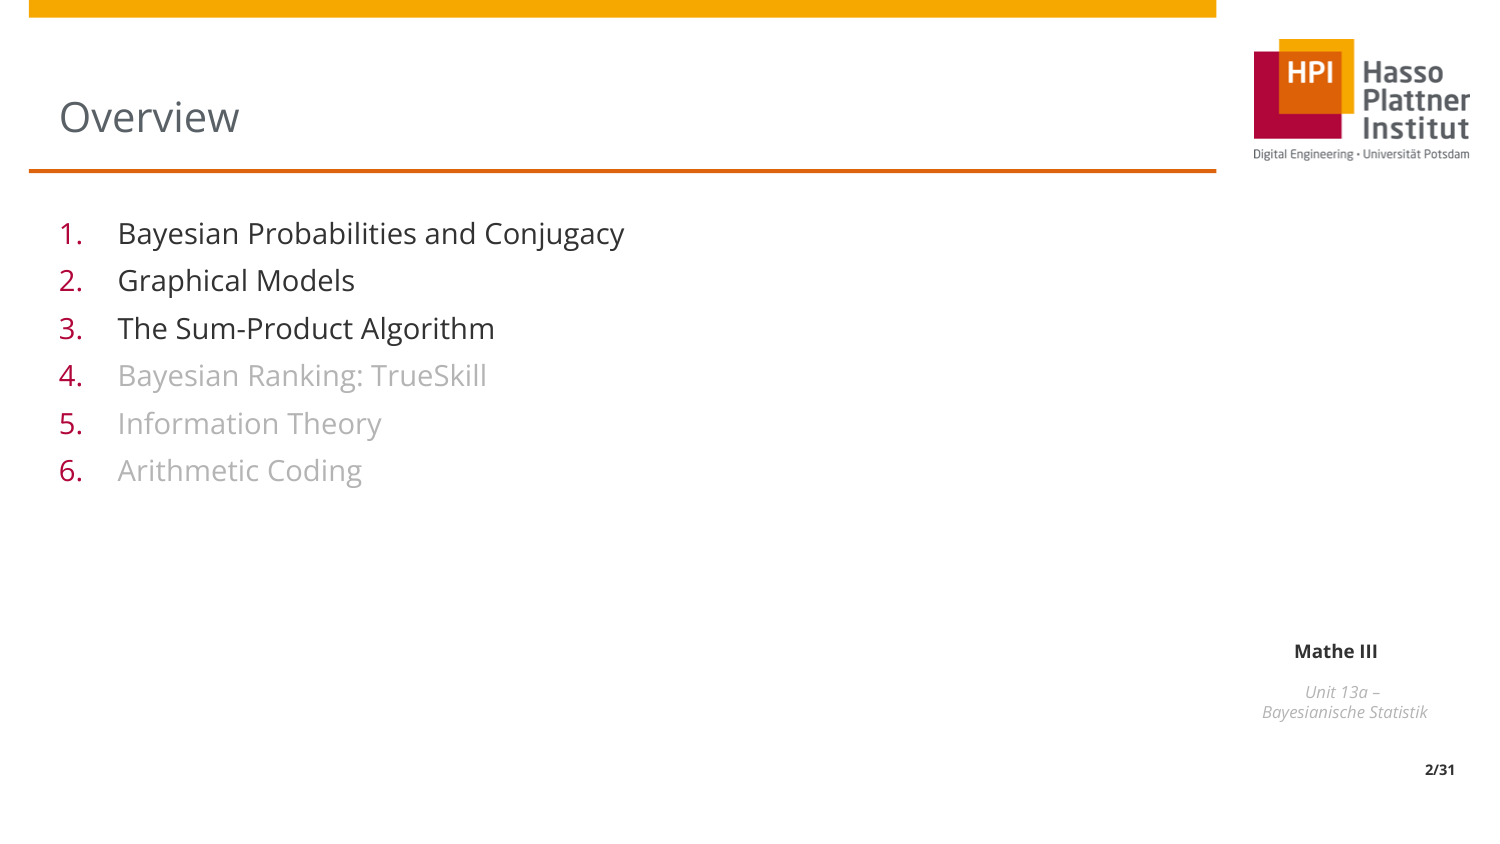

# Overview
Bayesian Probabilities and Conjugacy
Graphical Models
The Sum-Product Algorithm
Bayesian Ranking: TrueSkill
Information Theory
Arithmetic Coding